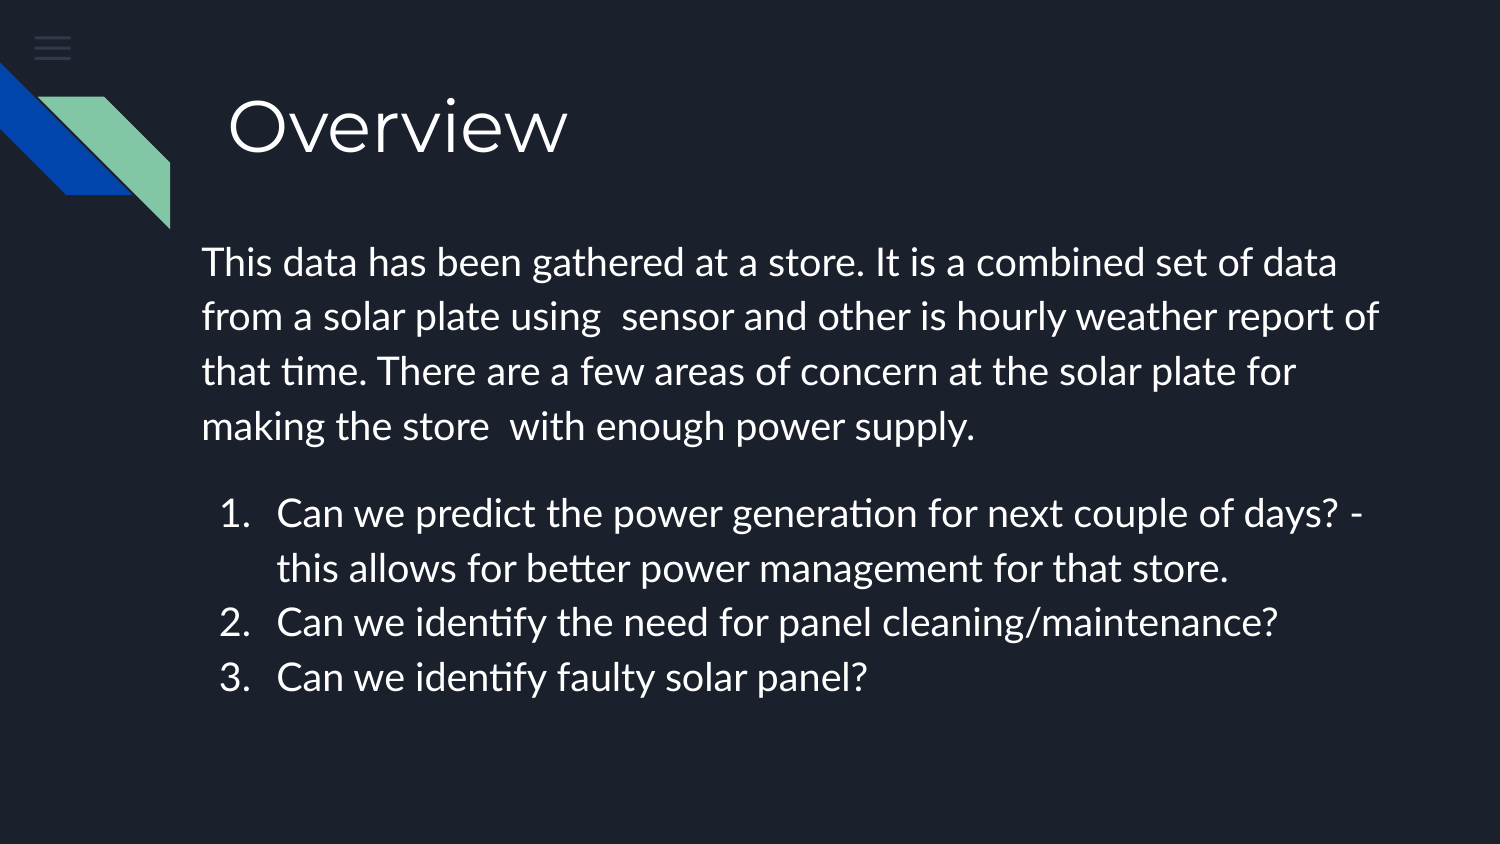

# Overview
This data has been gathered at a store. It is a combined set of data from a solar plate using  sensor and other is hourly weather report of that time. There are a few areas of concern at the solar plate for making the store  with enough power supply.
Can we predict the power generation for next couple of days? - this allows for better power management for that store.
Can we identify the need for panel cleaning/maintenance?
Can we identify faulty solar panel?